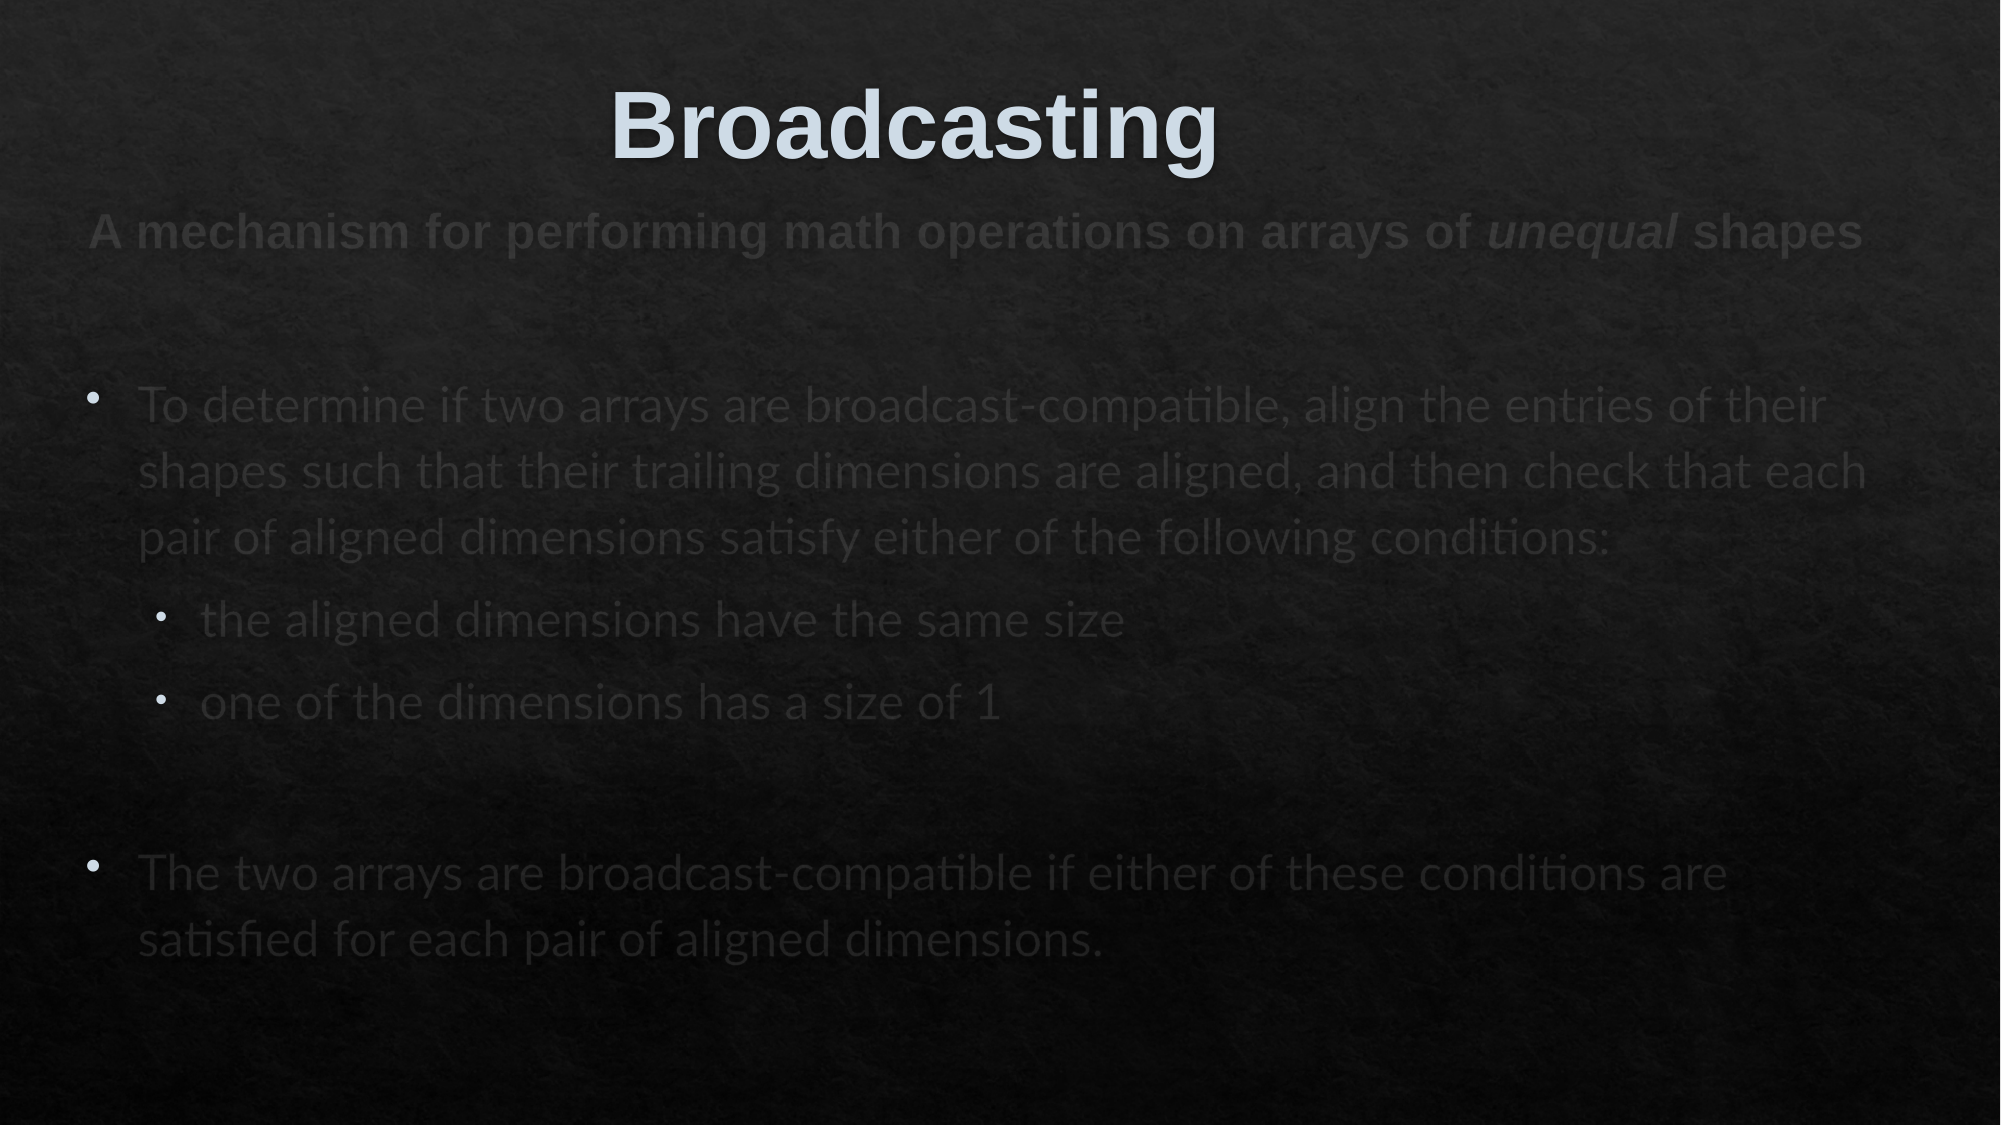

# Broadcasting
A mechanism for performing math operations on arrays of unequal shapes

To determine if two arrays are broadcast-compatible, align the entries of their shapes such that their trailing dimensions are aligned, and then check that each pair of aligned dimensions satisfy either of the following conditions:
the aligned dimensions have the same size
one of the dimensions has a size of 1

The two arrays are broadcast-compatible if either of these conditions are satisfied for each pair of aligned dimensions.